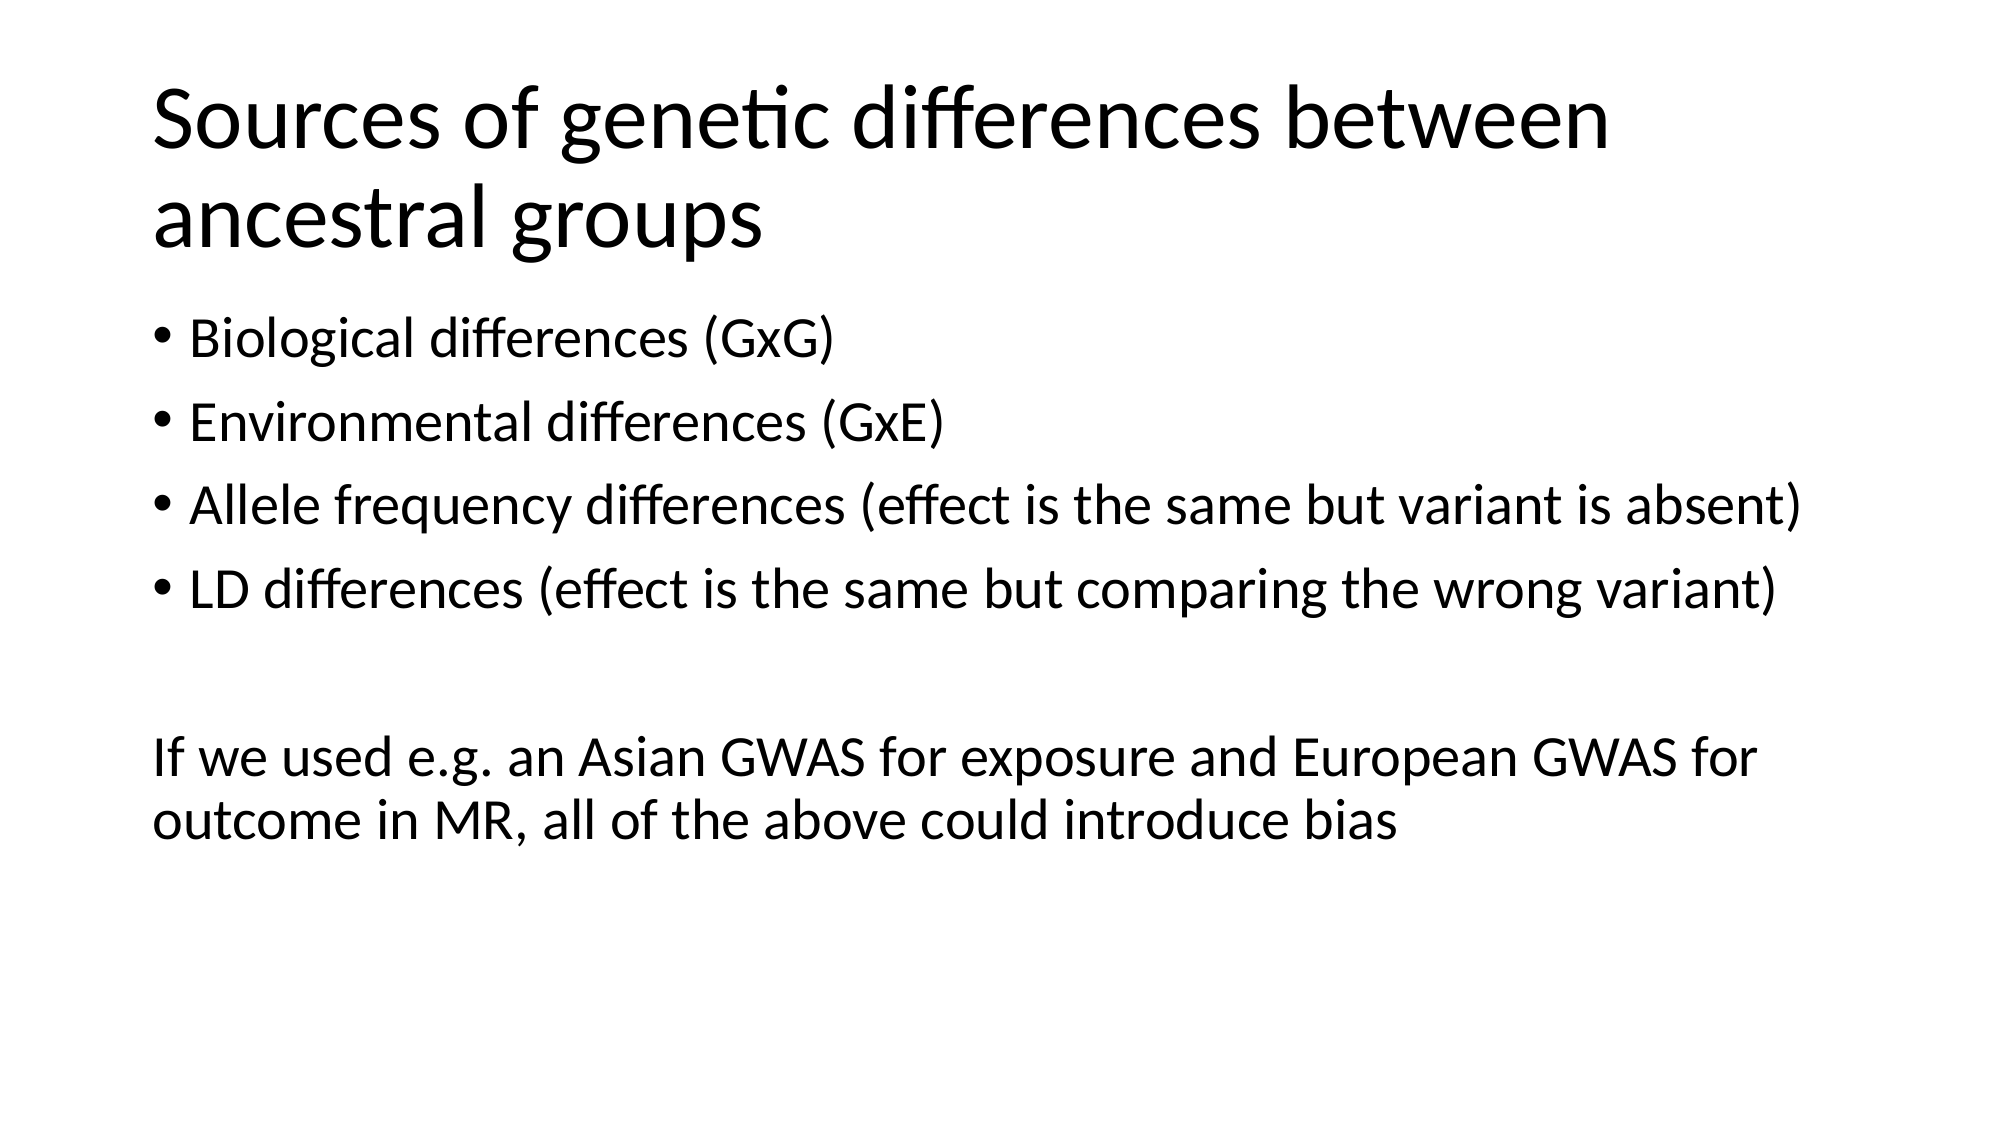

# Sources of genetic differences between ancestral groups
Biological differences (GxG)
Environmental differences (GxE)
Allele frequency differences (effect is the same but variant is absent)
LD differences (effect is the same but comparing the wrong variant)

If we used e.g. an Asian GWAS for exposure and European GWAS for outcome in MR, all of the above could introduce bias